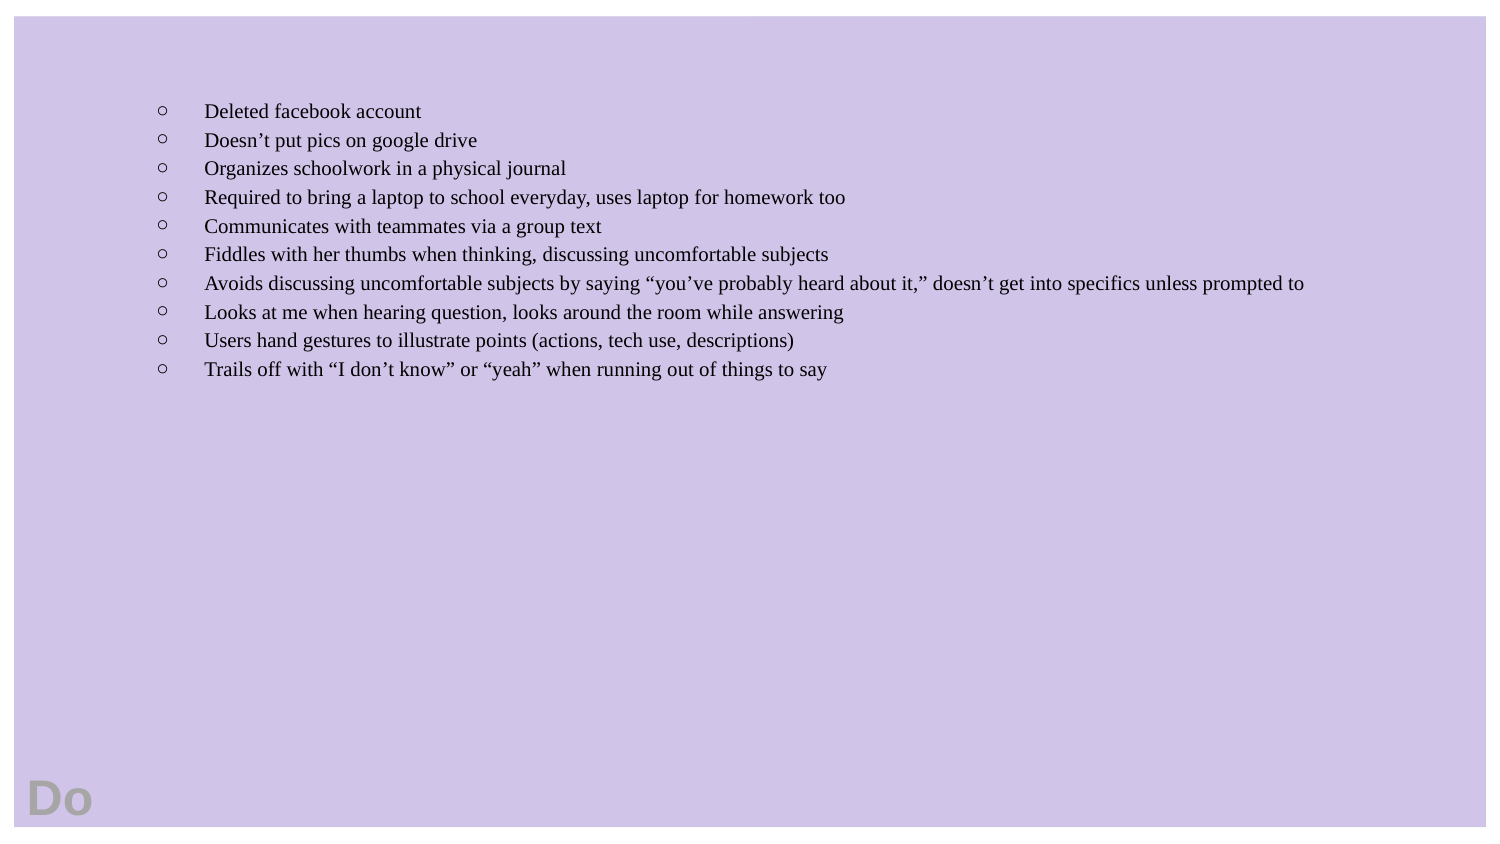

Deleted facebook account
Doesn’t put pics on google drive
Organizes schoolwork in a physical journal
Required to bring a laptop to school everyday, uses laptop for homework too
Communicates with teammates via a group text
Fiddles with her thumbs when thinking, discussing uncomfortable subjects
Avoids discussing uncomfortable subjects by saying “you’ve probably heard about it,” doesn’t get into specifics unless prompted to
Looks at me when hearing question, looks around the room while answering
Users hand gestures to illustrate points (actions, tech use, descriptions)
Trails off with “I don’t know” or “yeah” when running out of things to say

Do